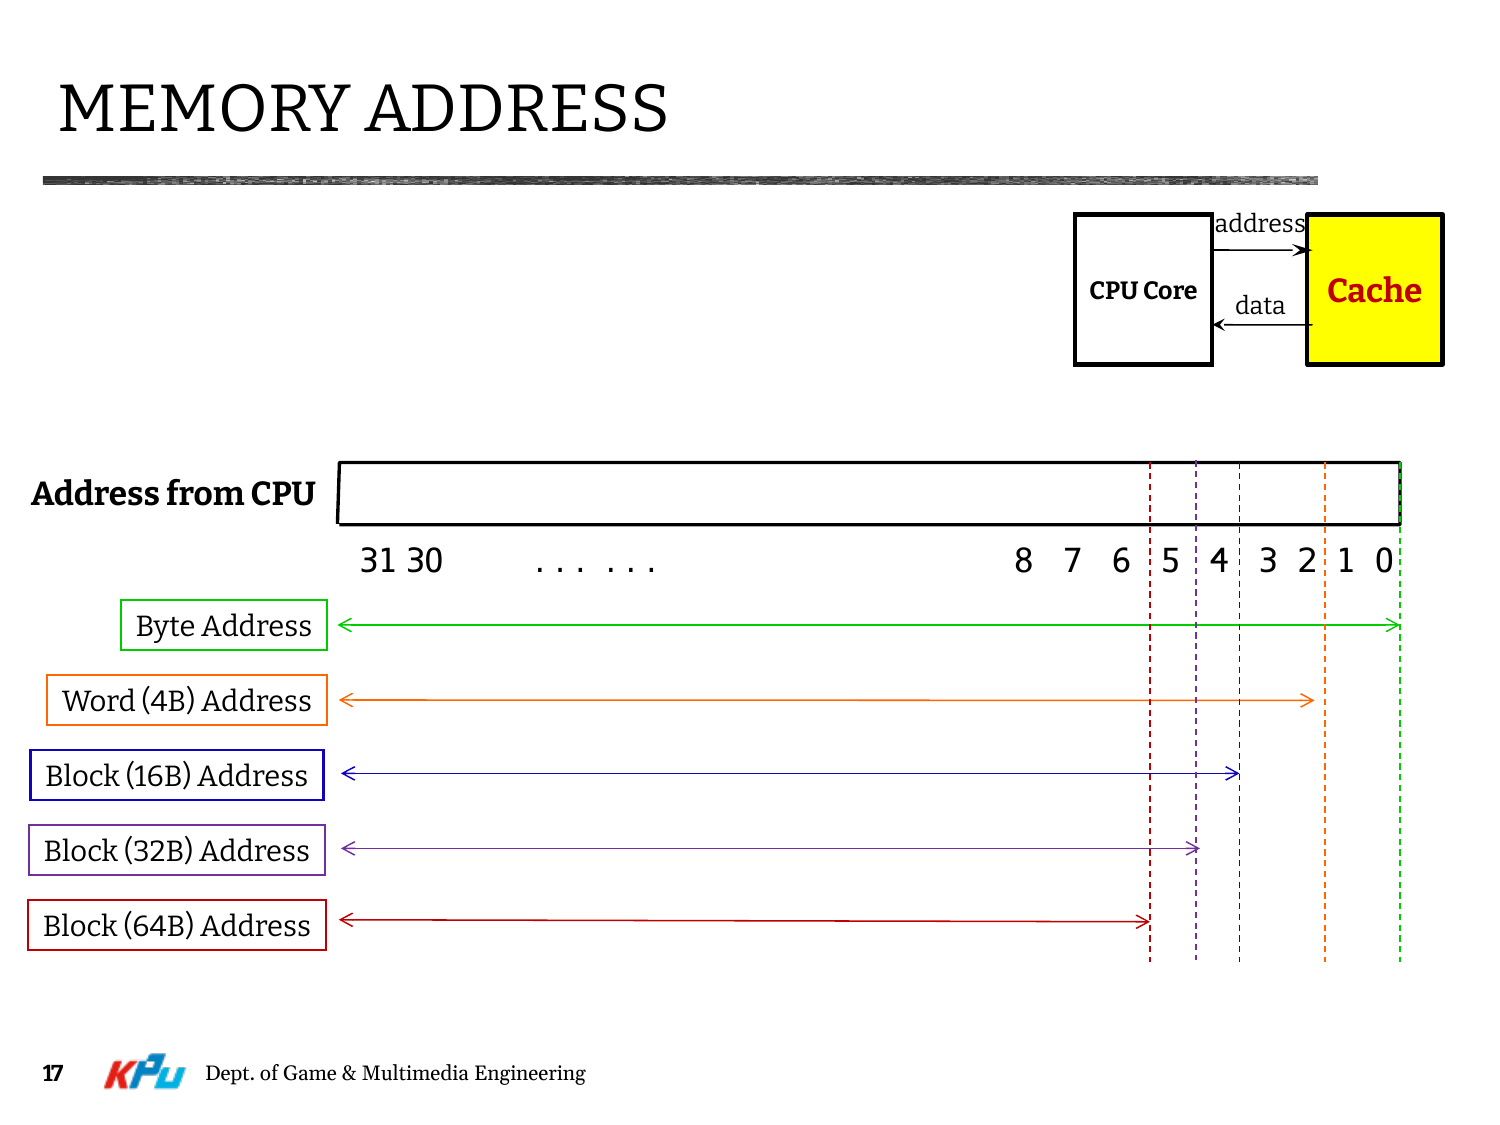

# Memory Address
address

CPU Core
Cache
data

Address from CPU
31 30         . . .  . . .                                   8   7   6   5   4   3  2  1  0
Byte Address
Word (4B) Address
Block (16B) Address
Block (32B) Address
Block (64B) Address
17
Dept. of Game & Multimedia Engineering